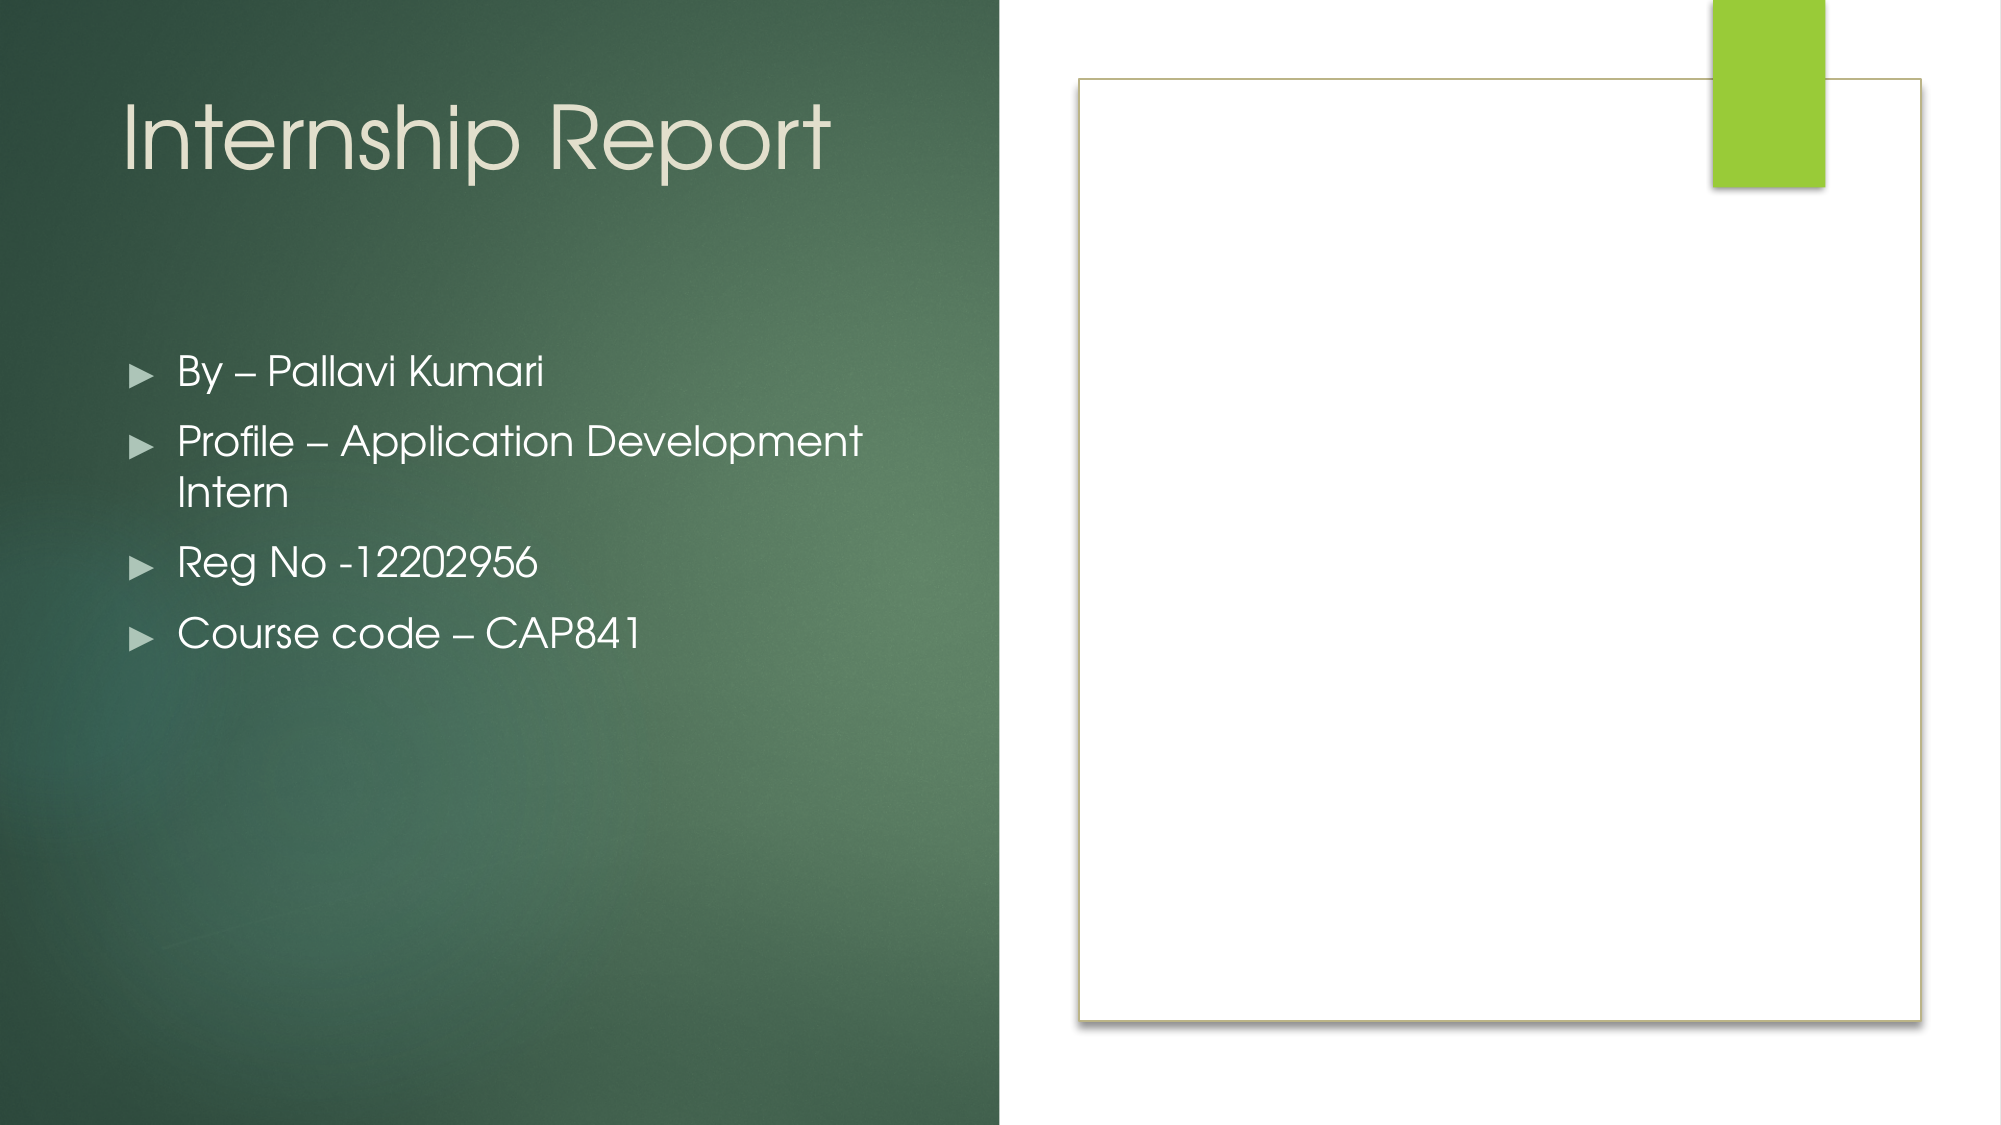

# Internship Report

By – Pallavi Kumari
Profile – Application Development Intern
Reg No -12202956
Course code – CAP841